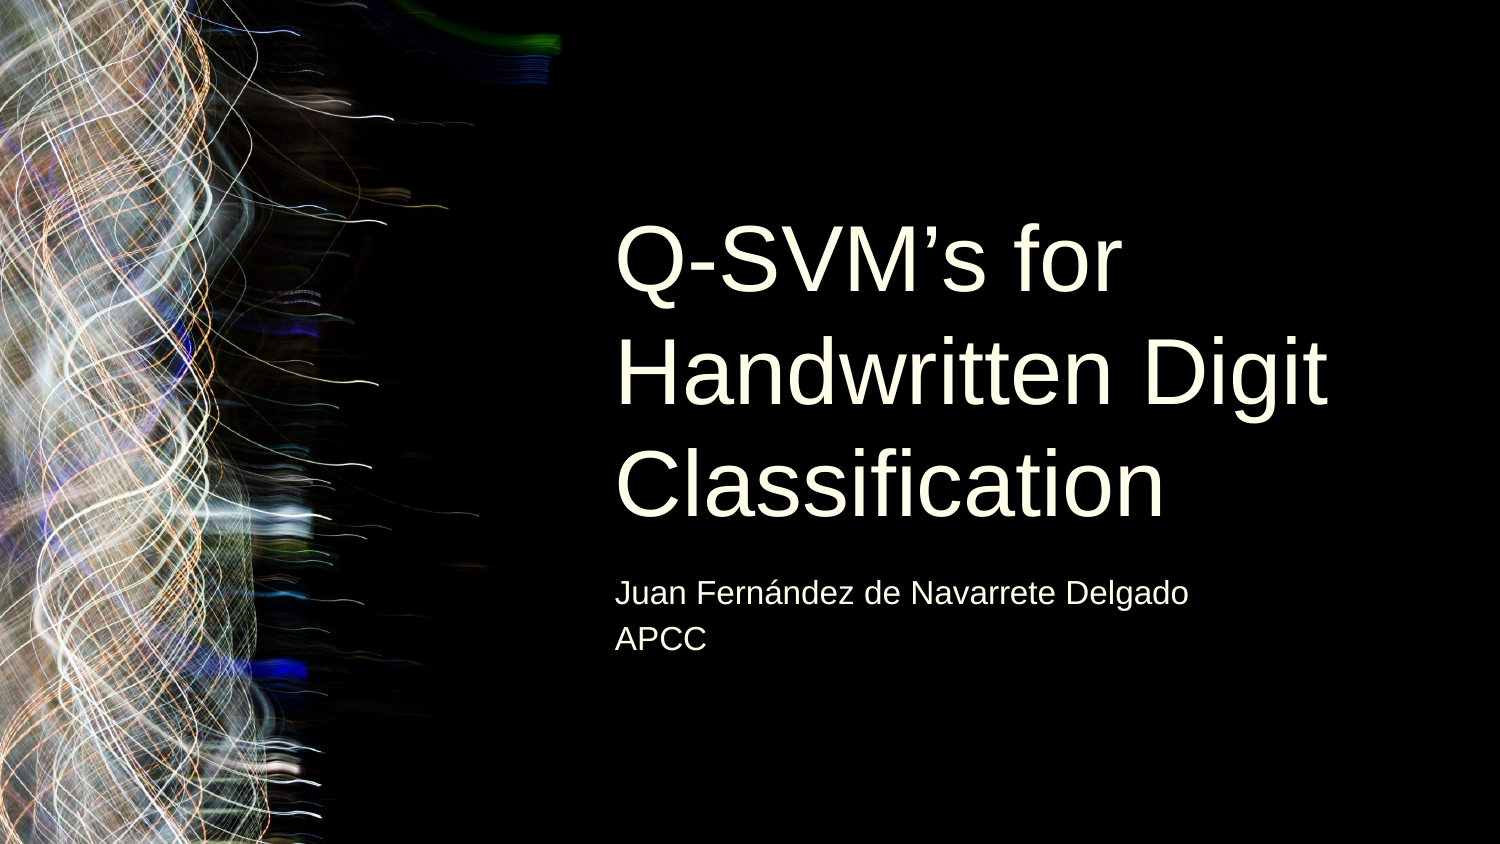

# Q-SVM’s for Handwritten Digit Classification
Juan Fernández de Navarrete Delgado
APCC